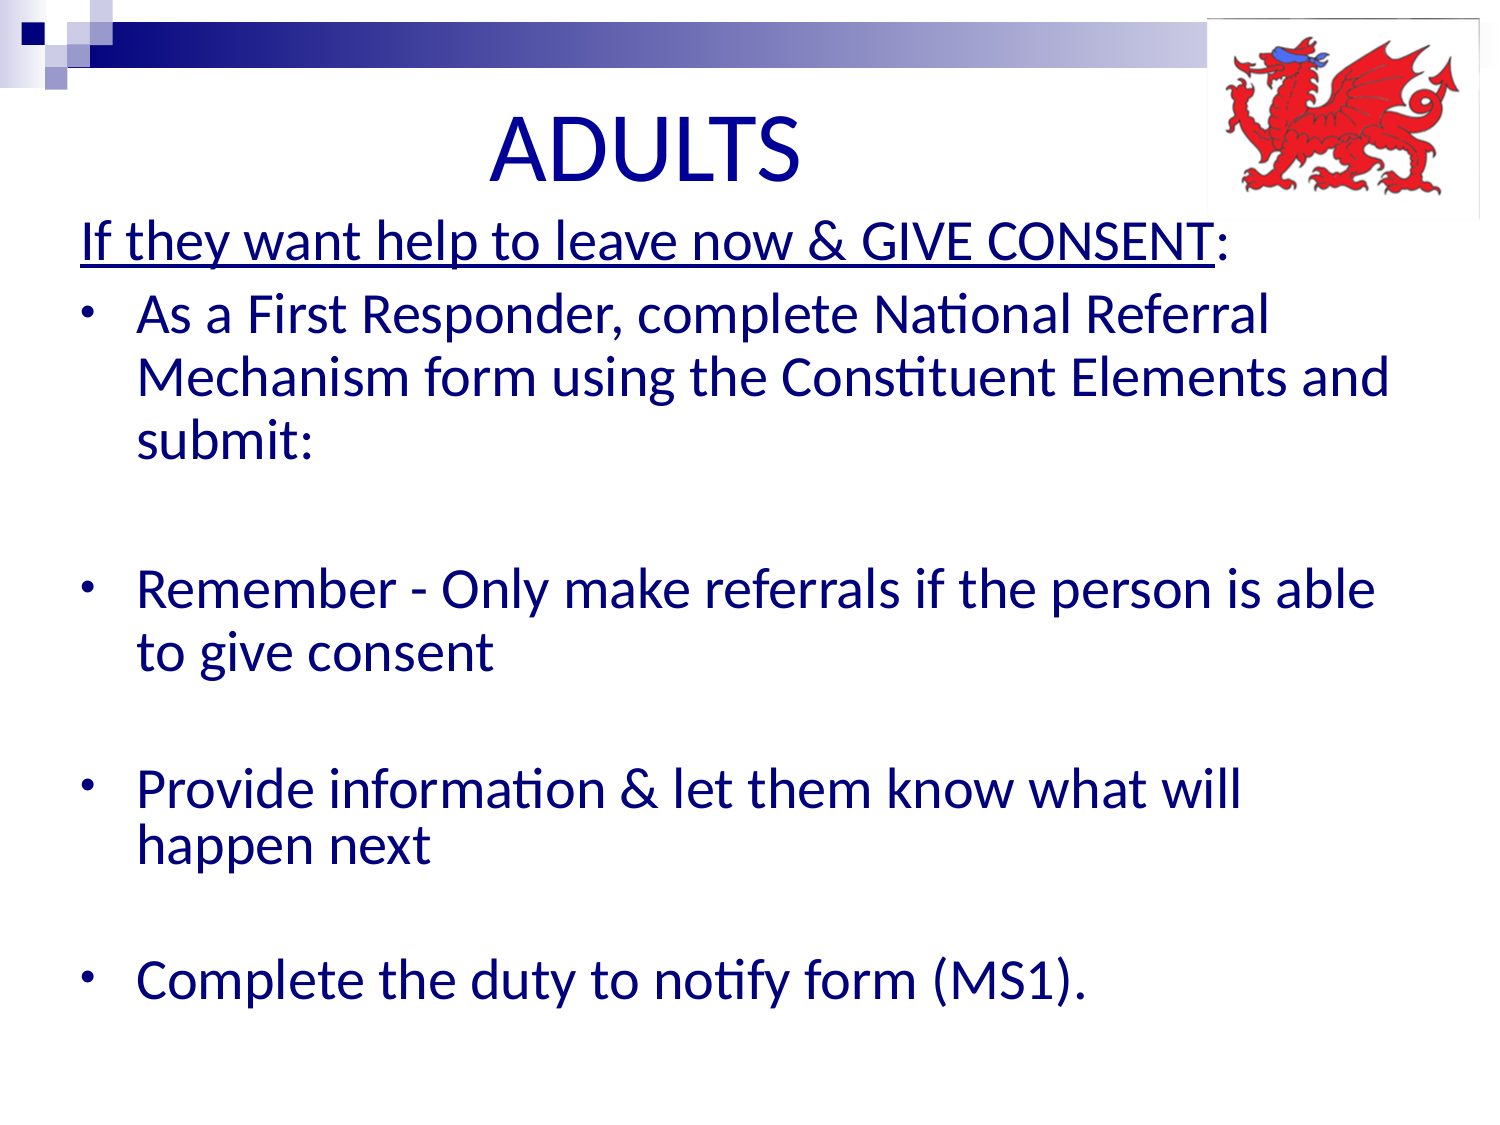

# ADULTS
If they want help to leave now & GIVE CONSENT:
As a First Responder, complete National Referral Mechanism form using the Constituent Elements and submit:

Remember - Only make referrals if the person is able to give consent

Provide information & let them know what will happen next

Complete the duty to notify form (MS1).